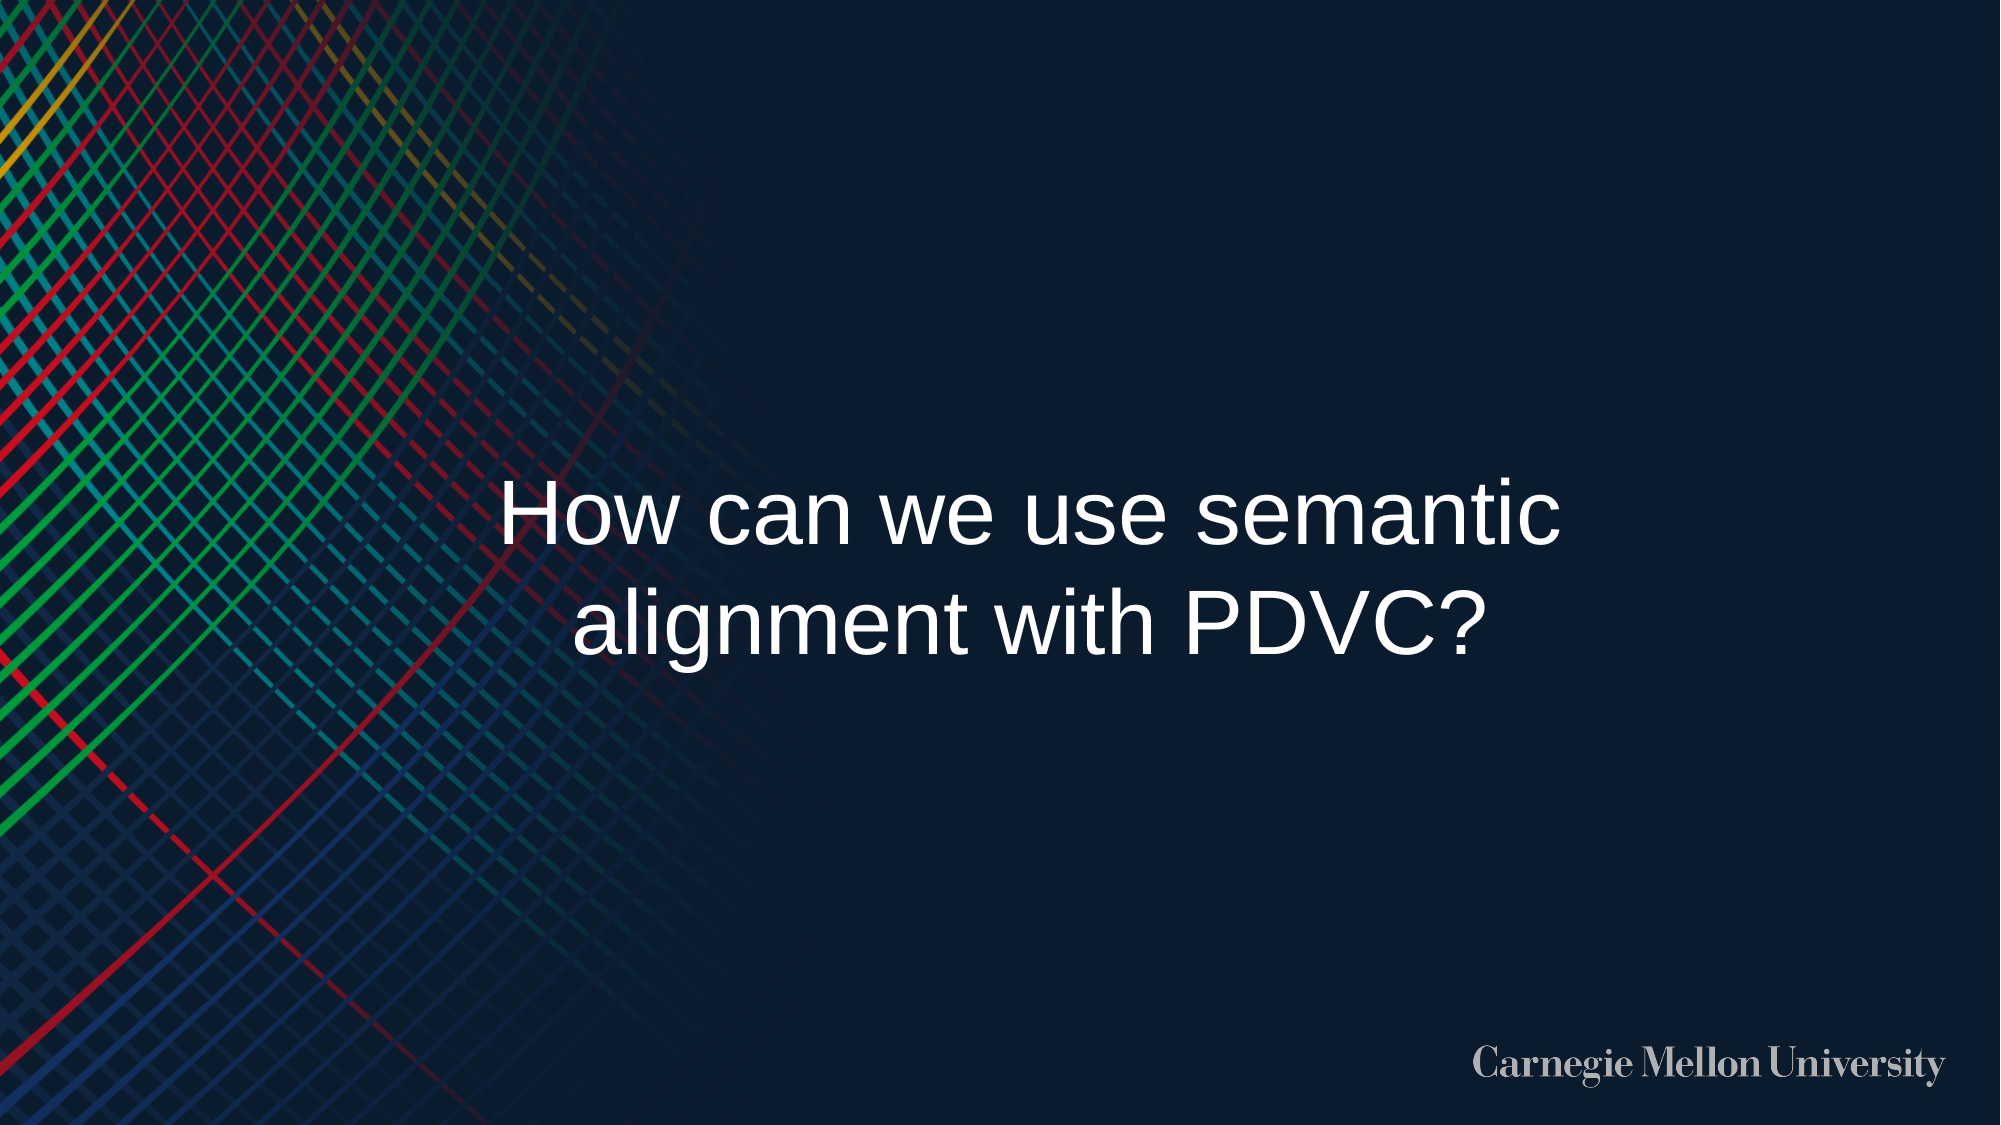

How can we use semantic alignment with PDVC?